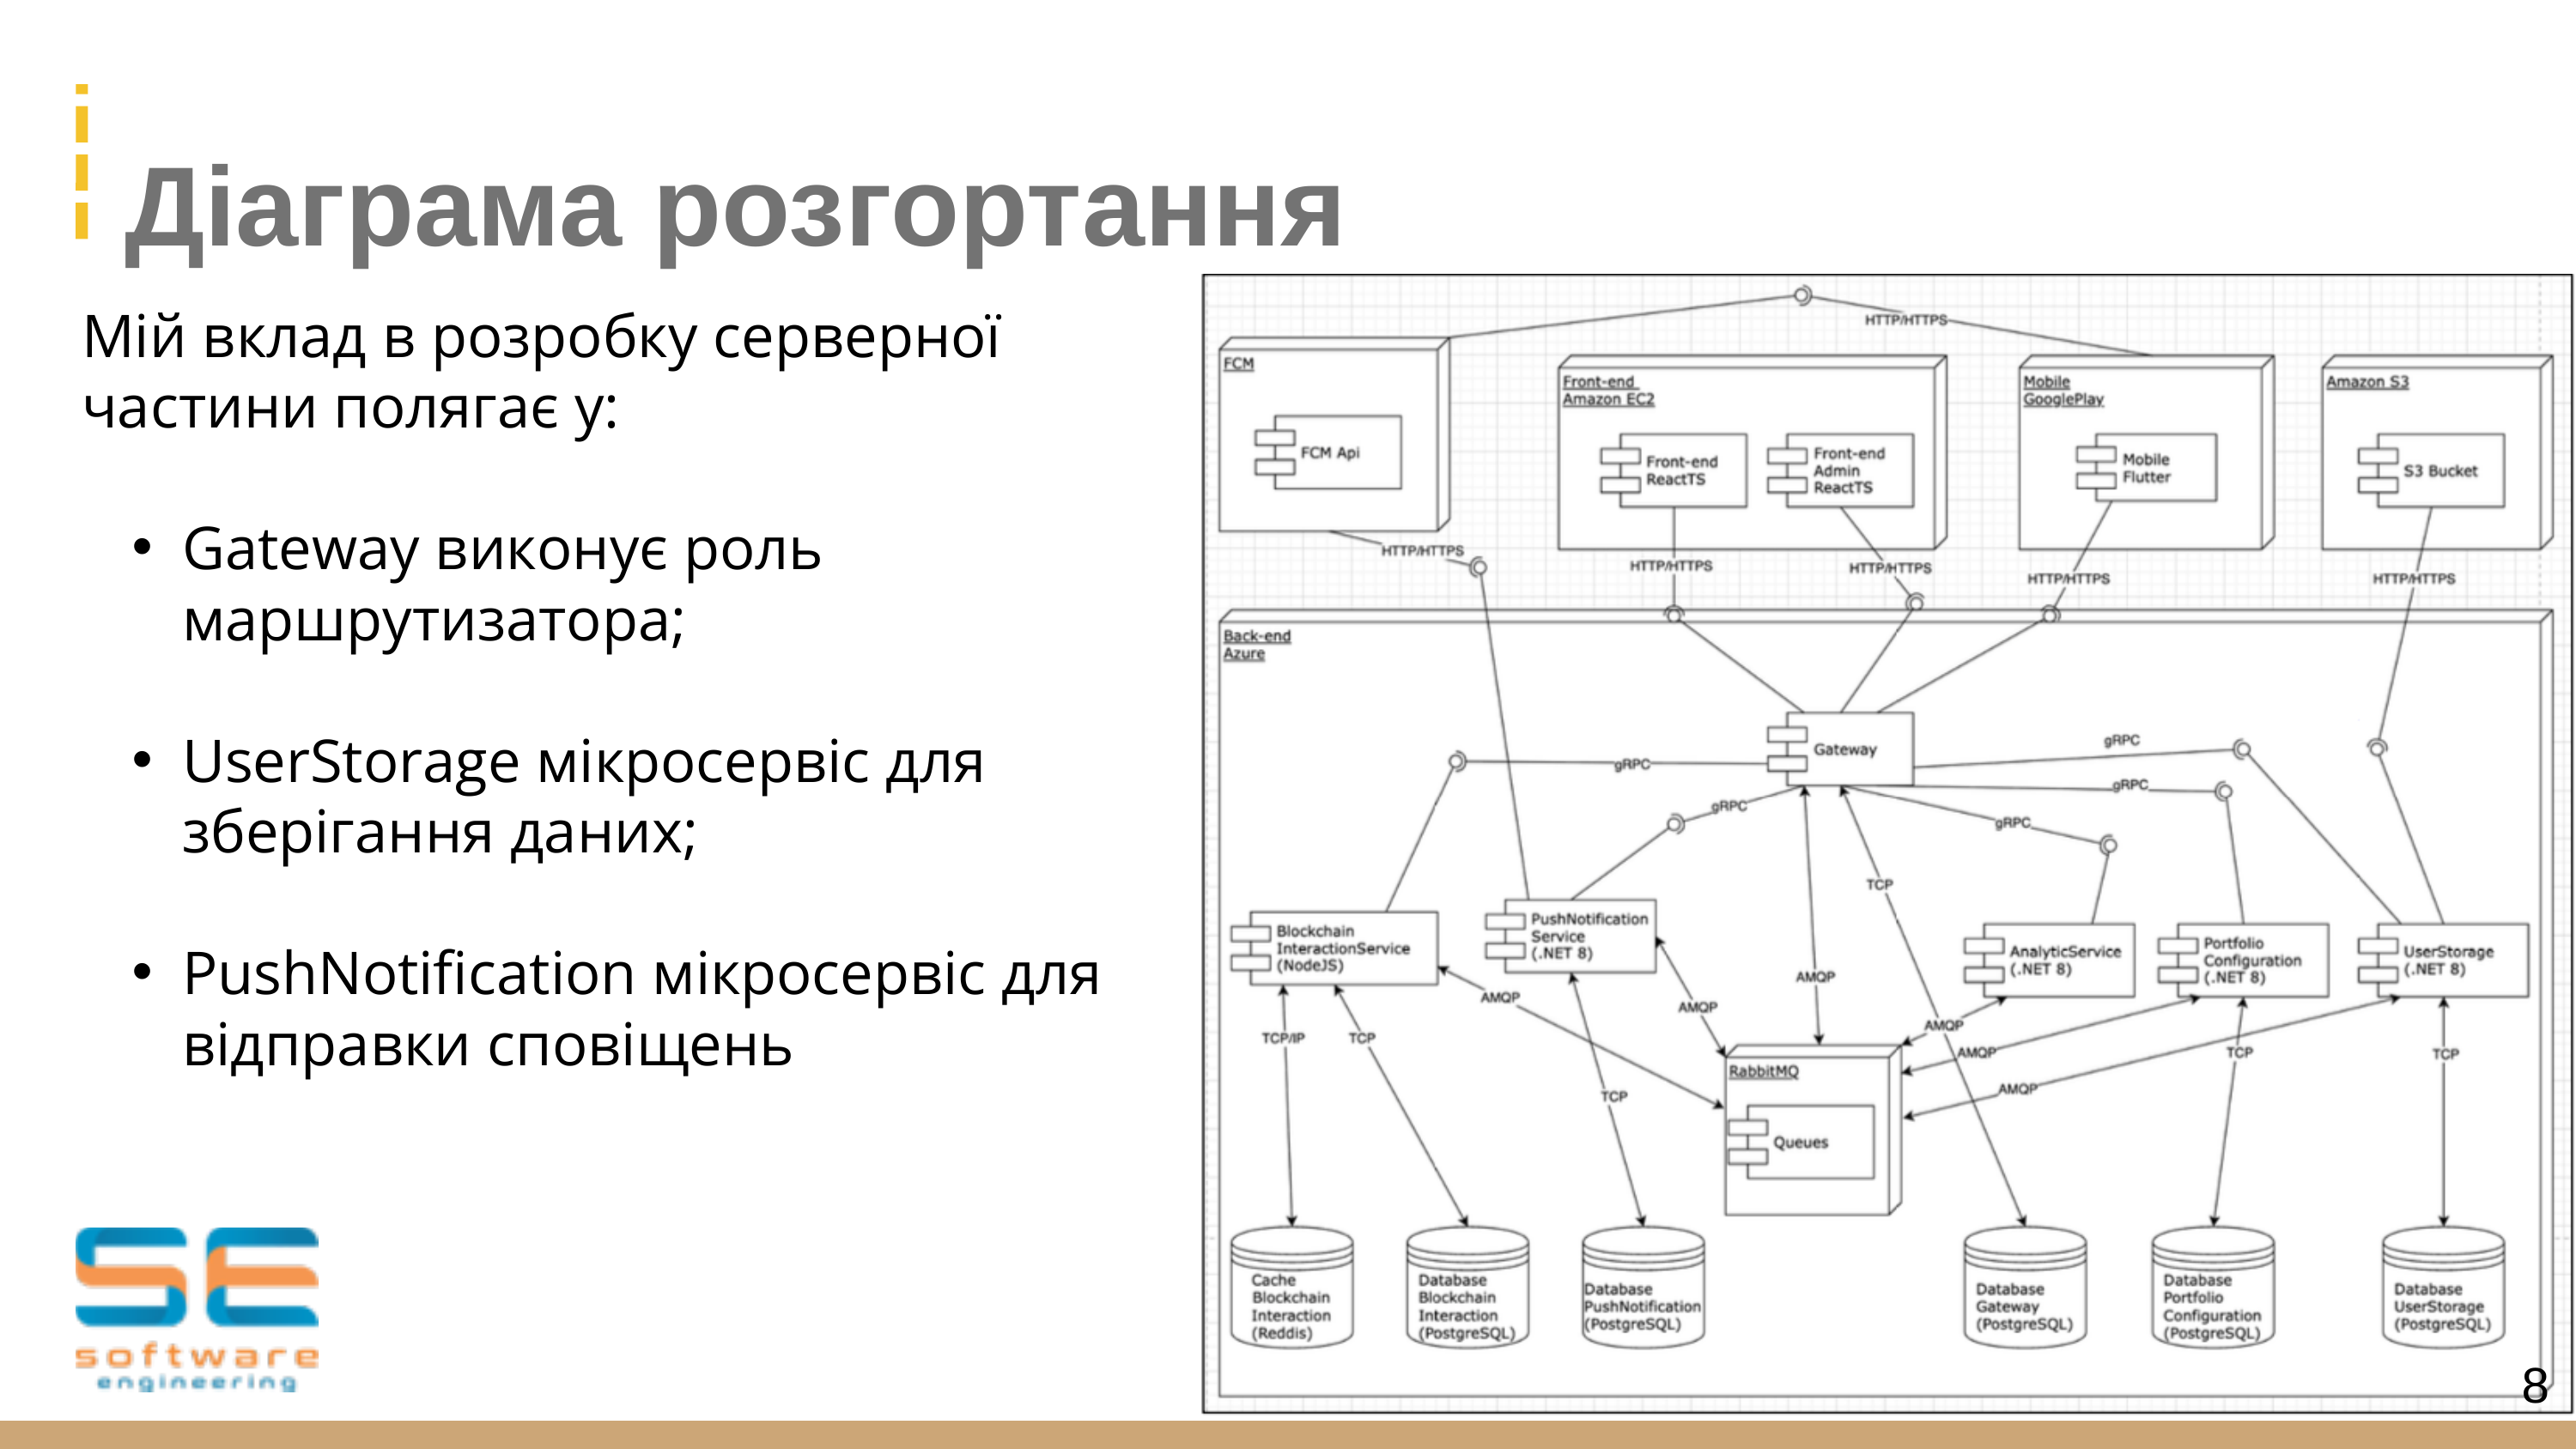

Діаграма розгортання

Мій вклад в розробку серверної частини полягає у:

Gateway виконує роль маршрутизатора;

UserStorage мікросервіс для зберігання даних;

PushNotification мікросервіс для відправки сповіщень

8